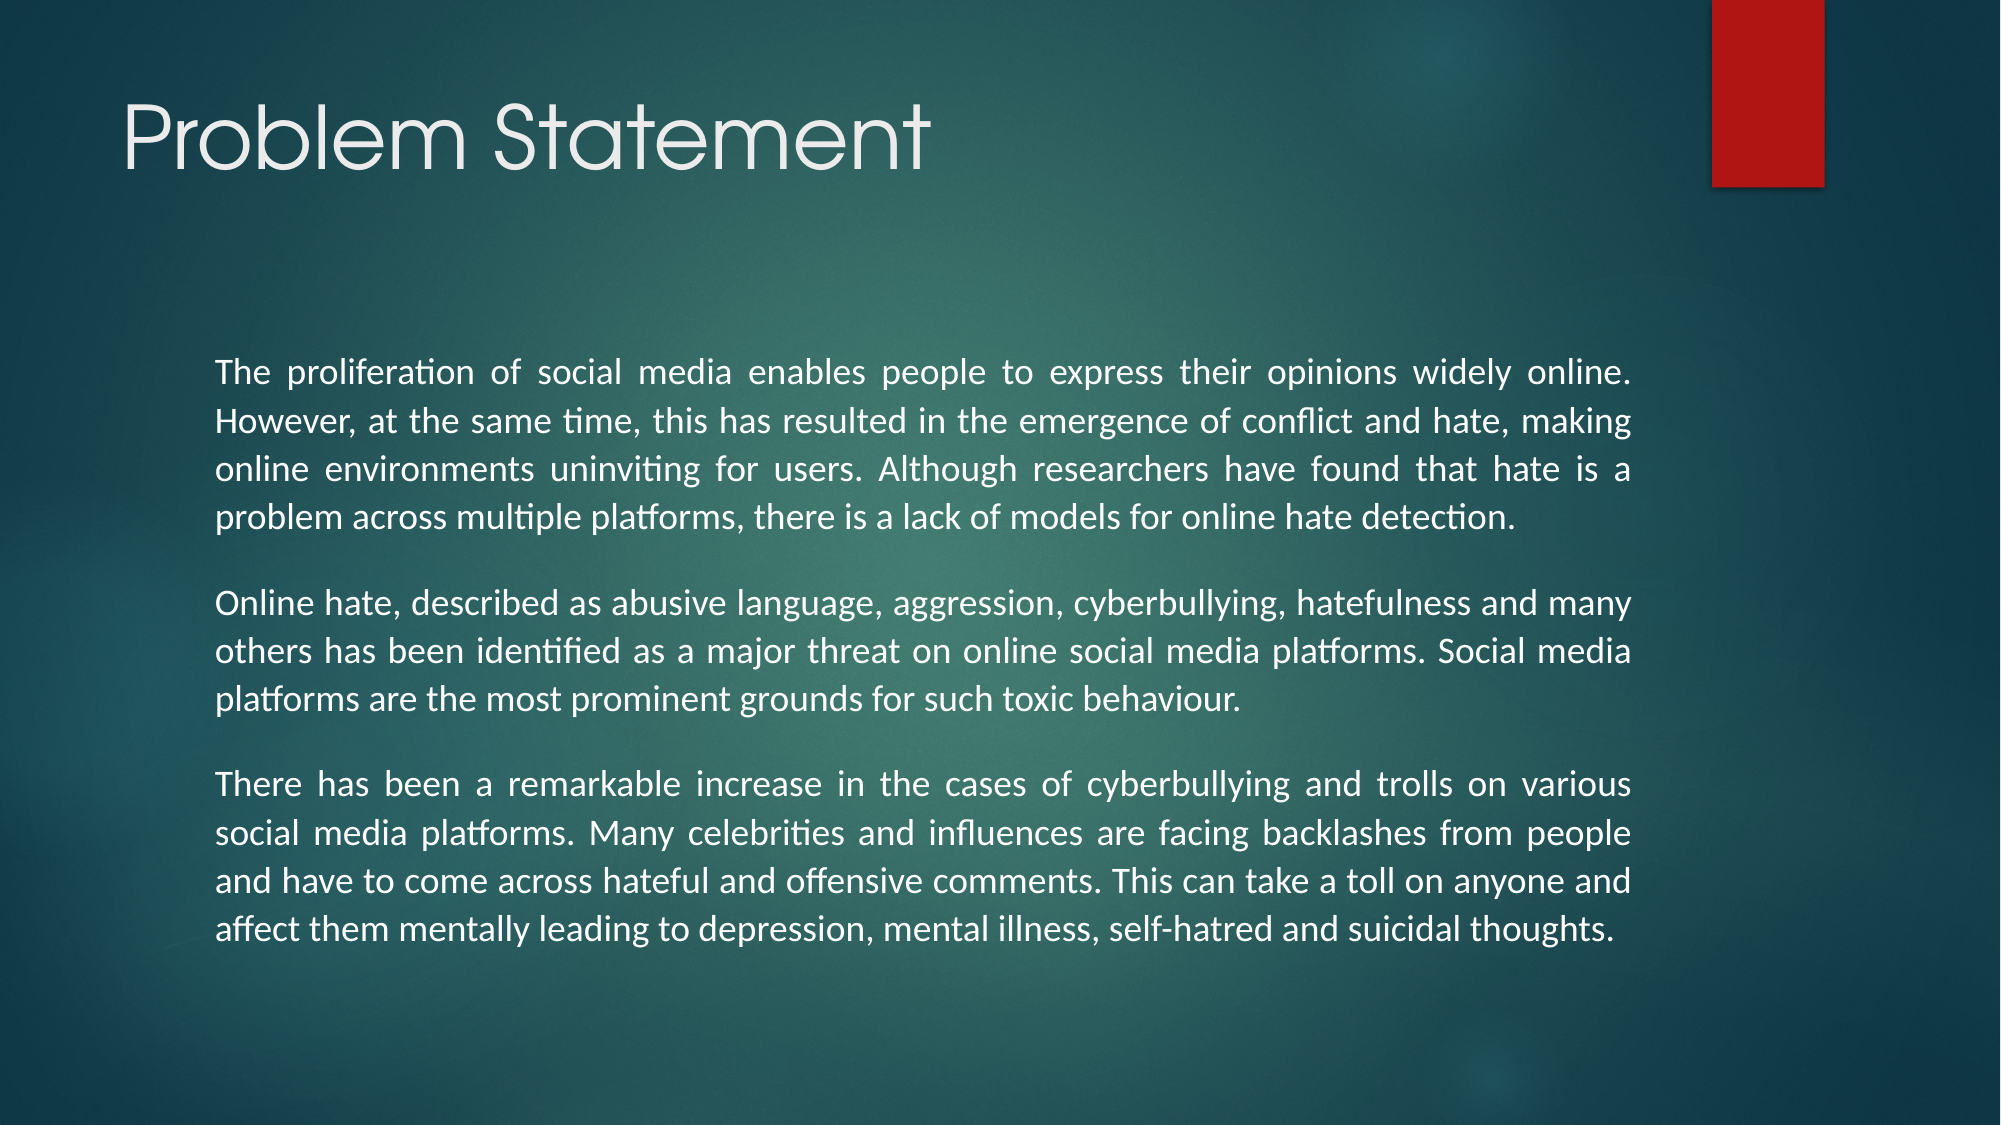

# Problem Statement
The proliferation of social media enables people to express their opinions widely online. However, at the same time, this has resulted in the emergence of conflict and hate, making online environments uninviting for users. Although researchers have found that hate is a problem across multiple platforms, there is a lack of models for online hate detection.
Online hate, described as abusive language, aggression, cyberbullying, hatefulness and many others has been identified as a major threat on online social media platforms. Social media platforms are the most prominent grounds for such toxic behaviour.
There has been a remarkable increase in the cases of cyberbullying and trolls on various social media platforms. Many celebrities and influences are facing backlashes from people and have to come across hateful and offensive comments. This can take a toll on anyone and affect them mentally leading to depression, mental illness, self-hatred and suicidal thoughts.